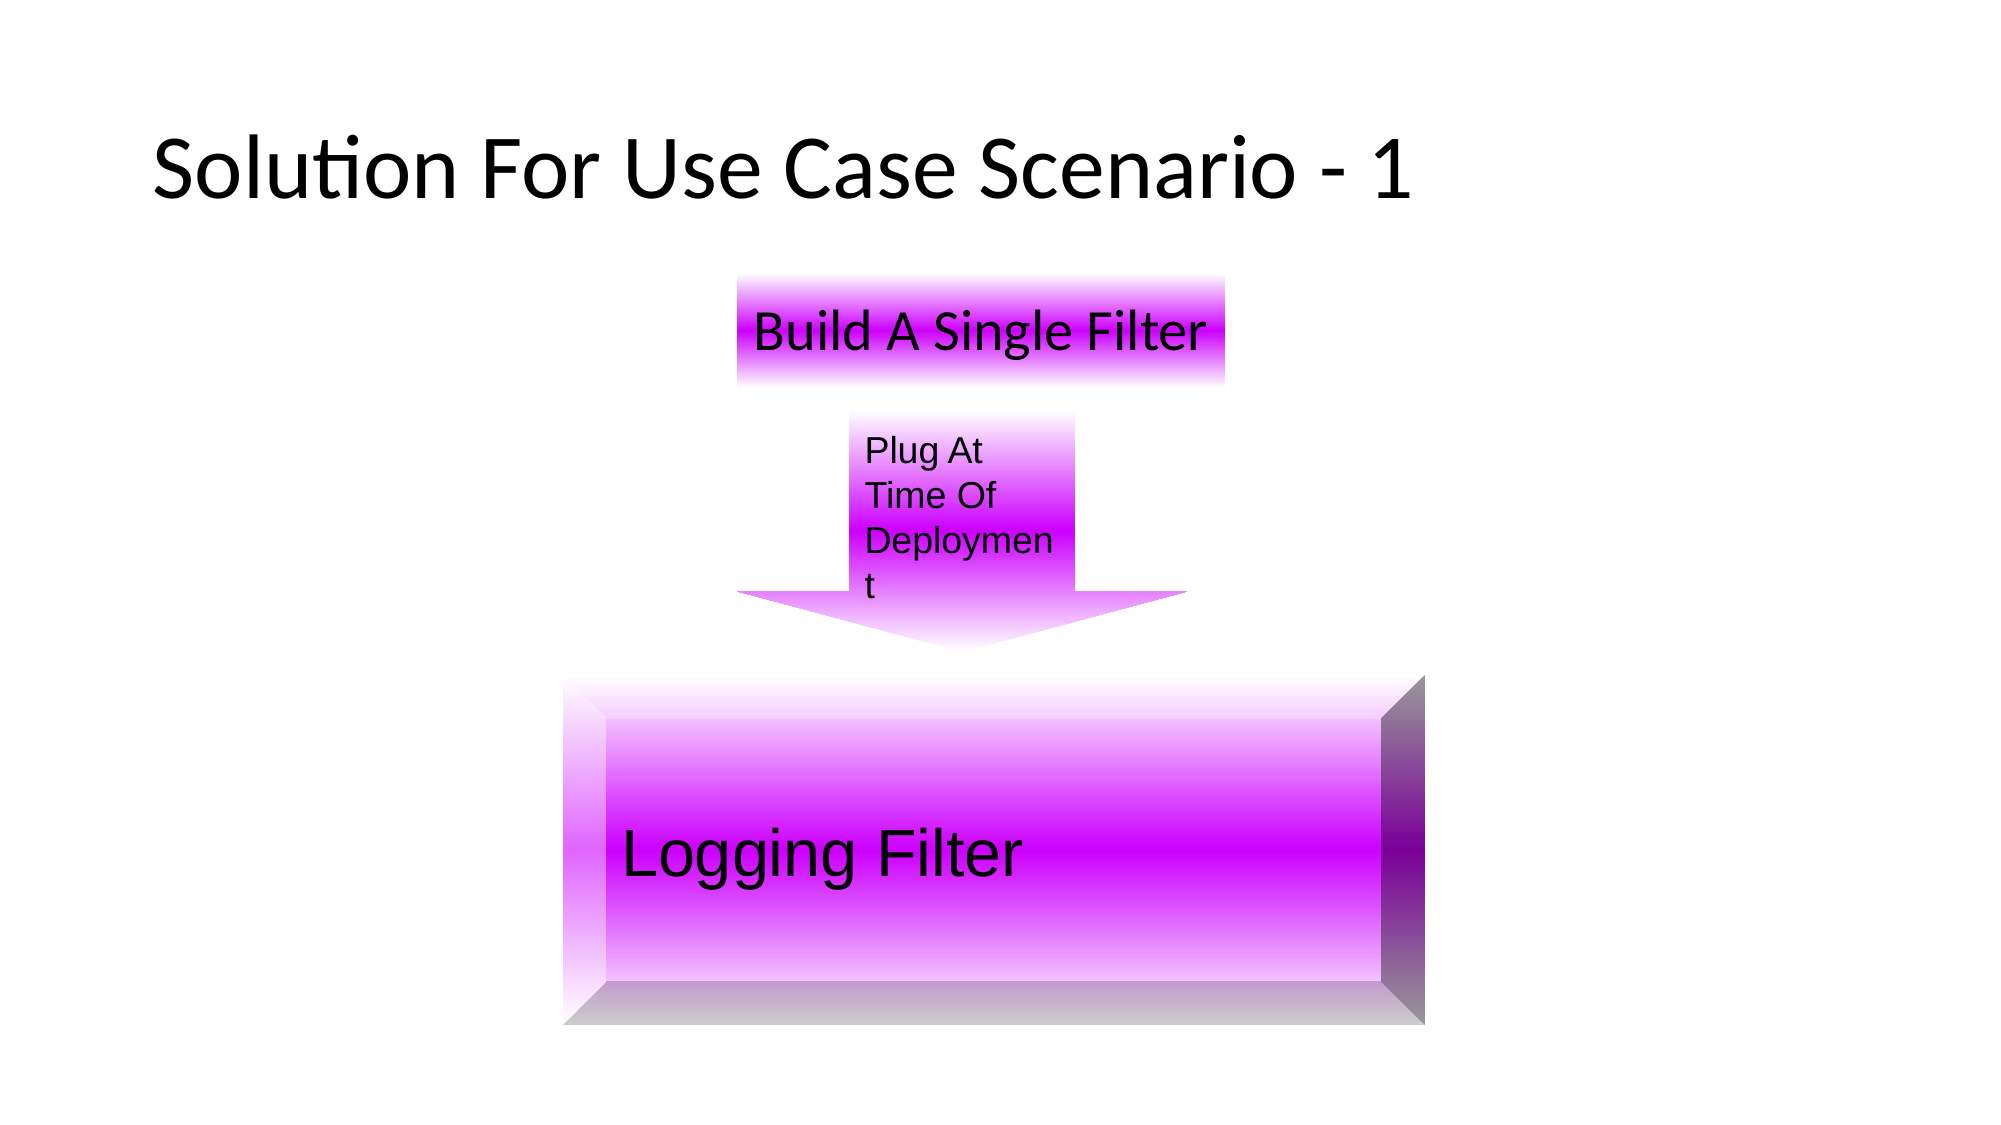

Solution For Use Case Scenario - 1
Build A Single Filter
Plug At Time Of Deployment
Logging Filter
150